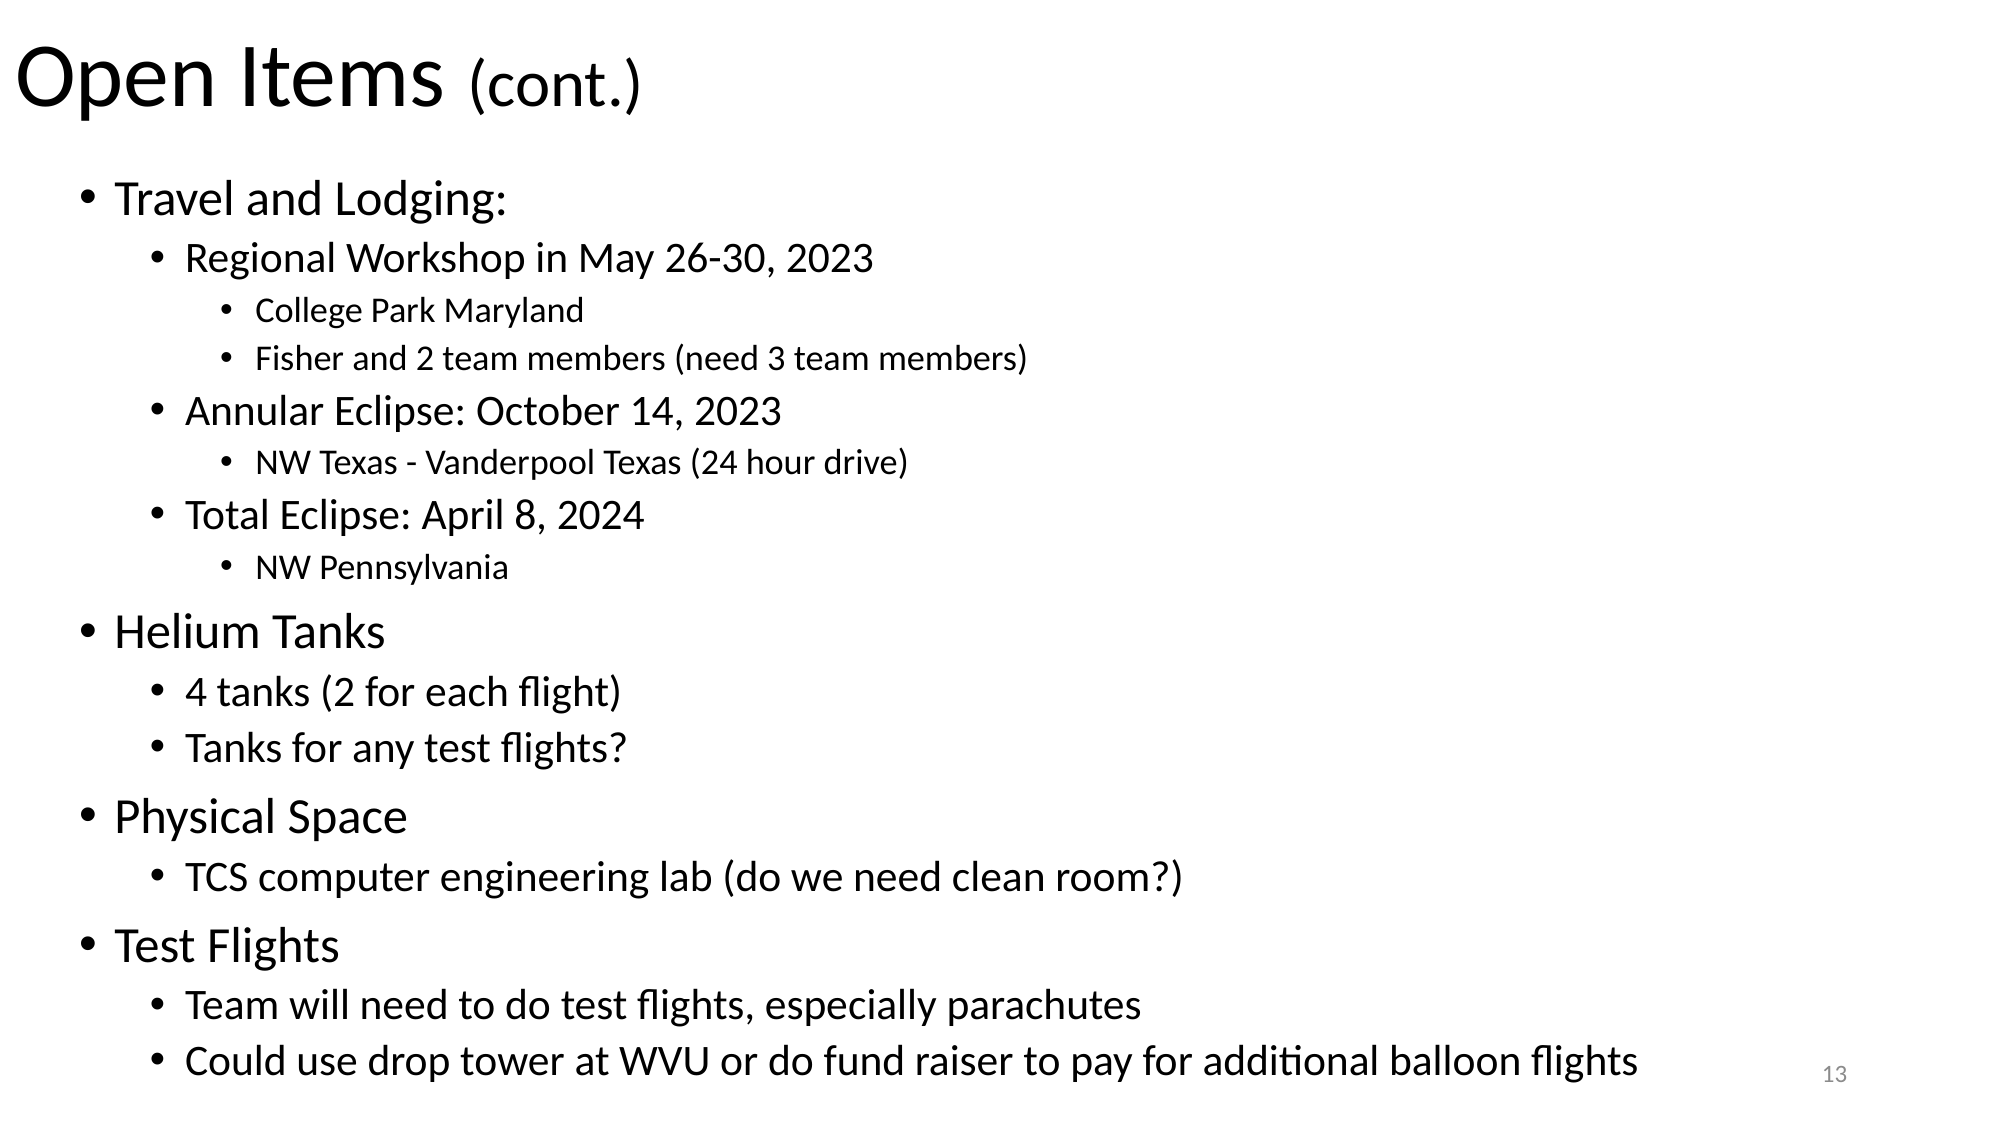

# Open Items (cont.)
Travel and Lodging:
Regional Workshop in May 26-30, 2023
College Park Maryland
Fisher and 2 team members (need 3 team members)
Annular Eclipse: October 14, 2023
NW Texas - Vanderpool Texas (24 hour drive)
Total Eclipse: April 8, 2024
NW Pennsylvania
Helium Tanks
4 tanks (2 for each flight)
Tanks for any test flights?
Physical Space
TCS computer engineering lab (do we need clean room?)
Test Flights
Team will need to do test flights, especially parachutes
Could use drop tower at WVU or do fund raiser to pay for additional balloon flights
13